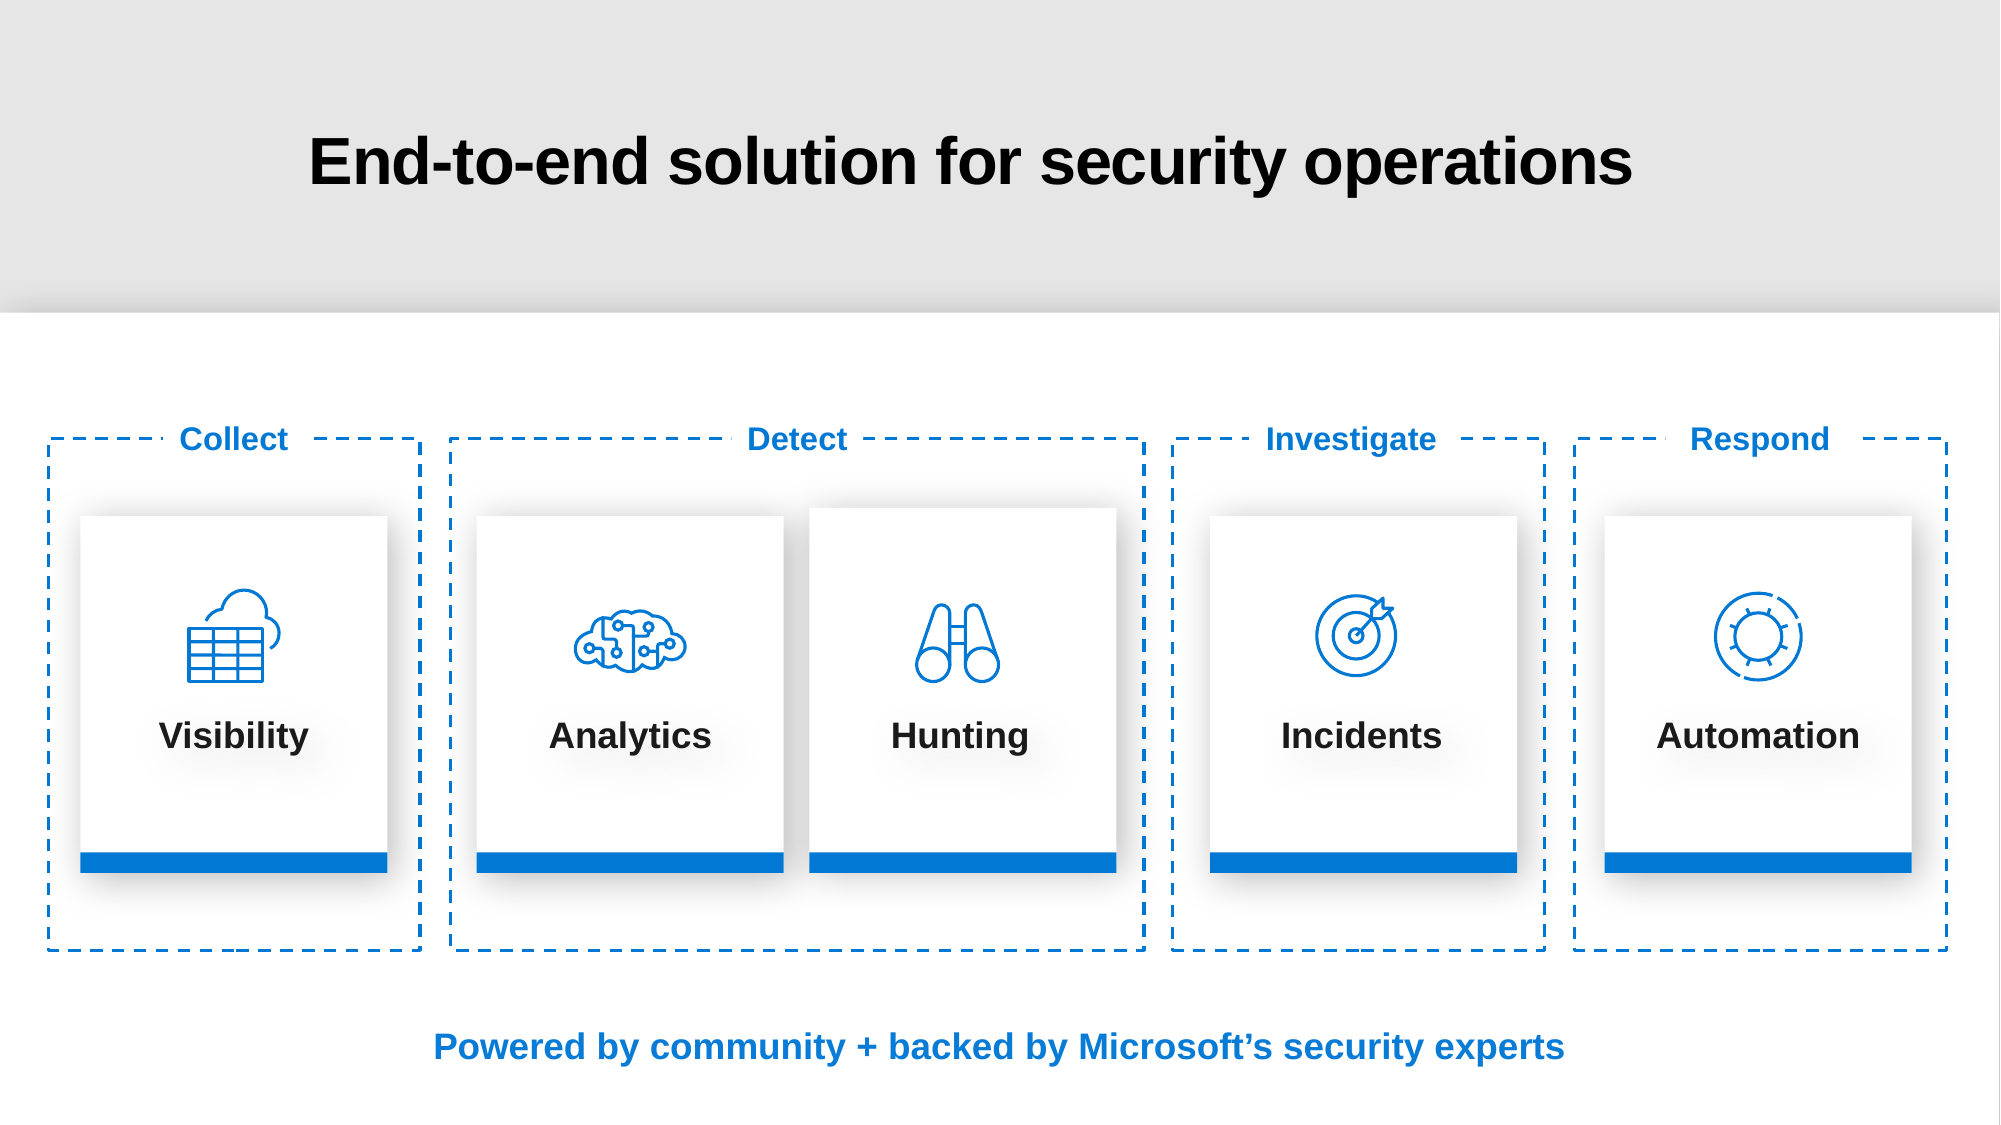

# End-to-end solution for security operations

Collect
Detect
Investigate
Respond

Hunting

Analytics
Incidents
Automation
Visibility

Powered by community + backed by Microsoft’s security experts